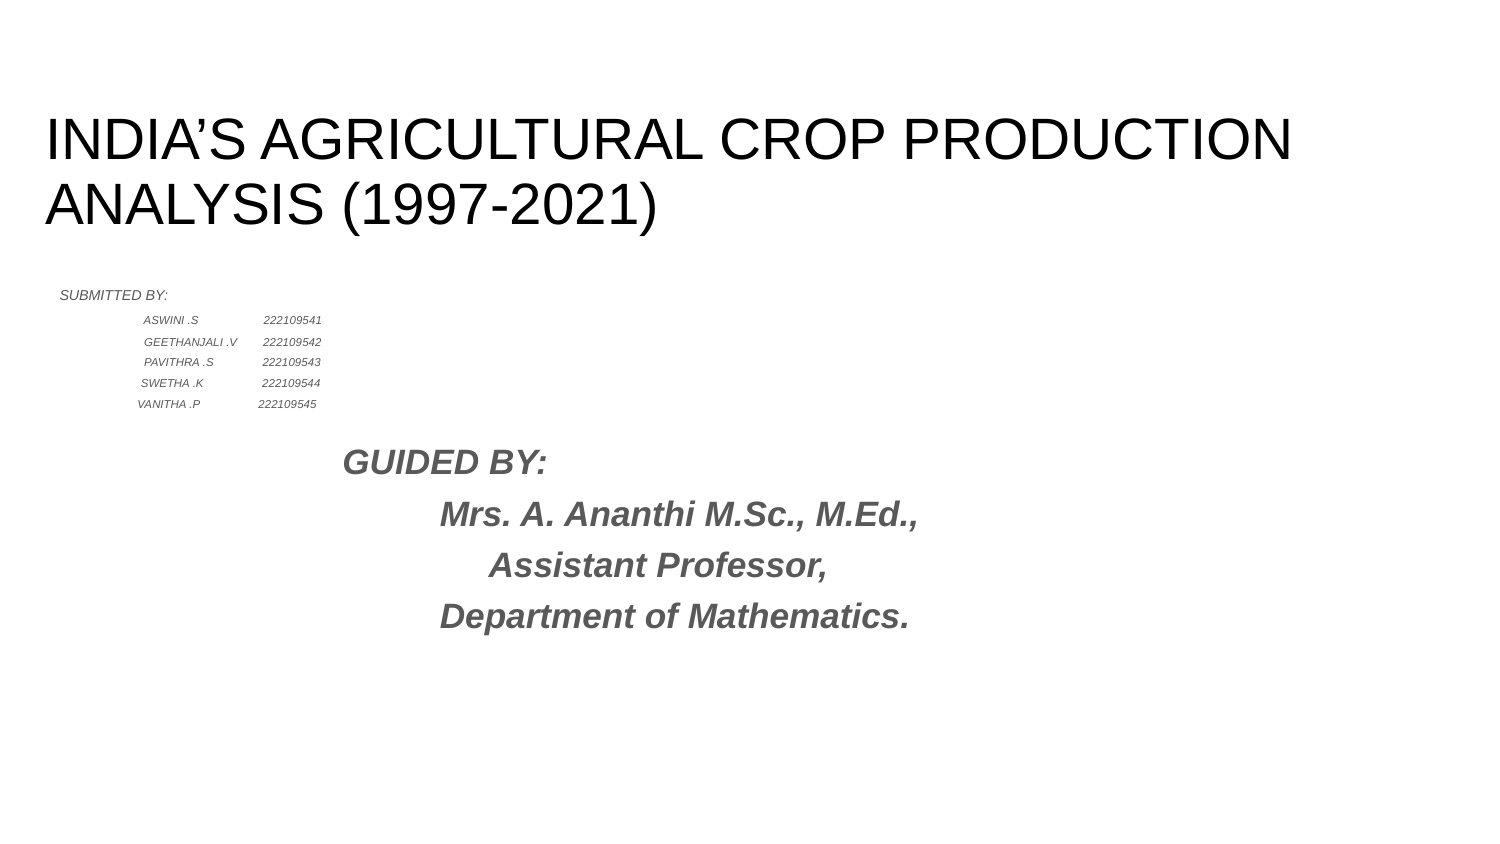

# INDIA’S AGRICULTURAL CROP PRODUCTION ANALYSIS (1997-2021)
SUBMITTED BY:
                     ASWINI .S                    222109541
                          GEETHANJALI .V        222109542
                          PAVITHRA .S               222109543
                         SWETHA .K                  222109544
                        VANITHA .P                  222109545

                             GUIDED BY:
                                       Mrs. A. Ananthi M.Sc., M.Ed.,
                                            Assistant Professor,
                                       Department of Mathematics.